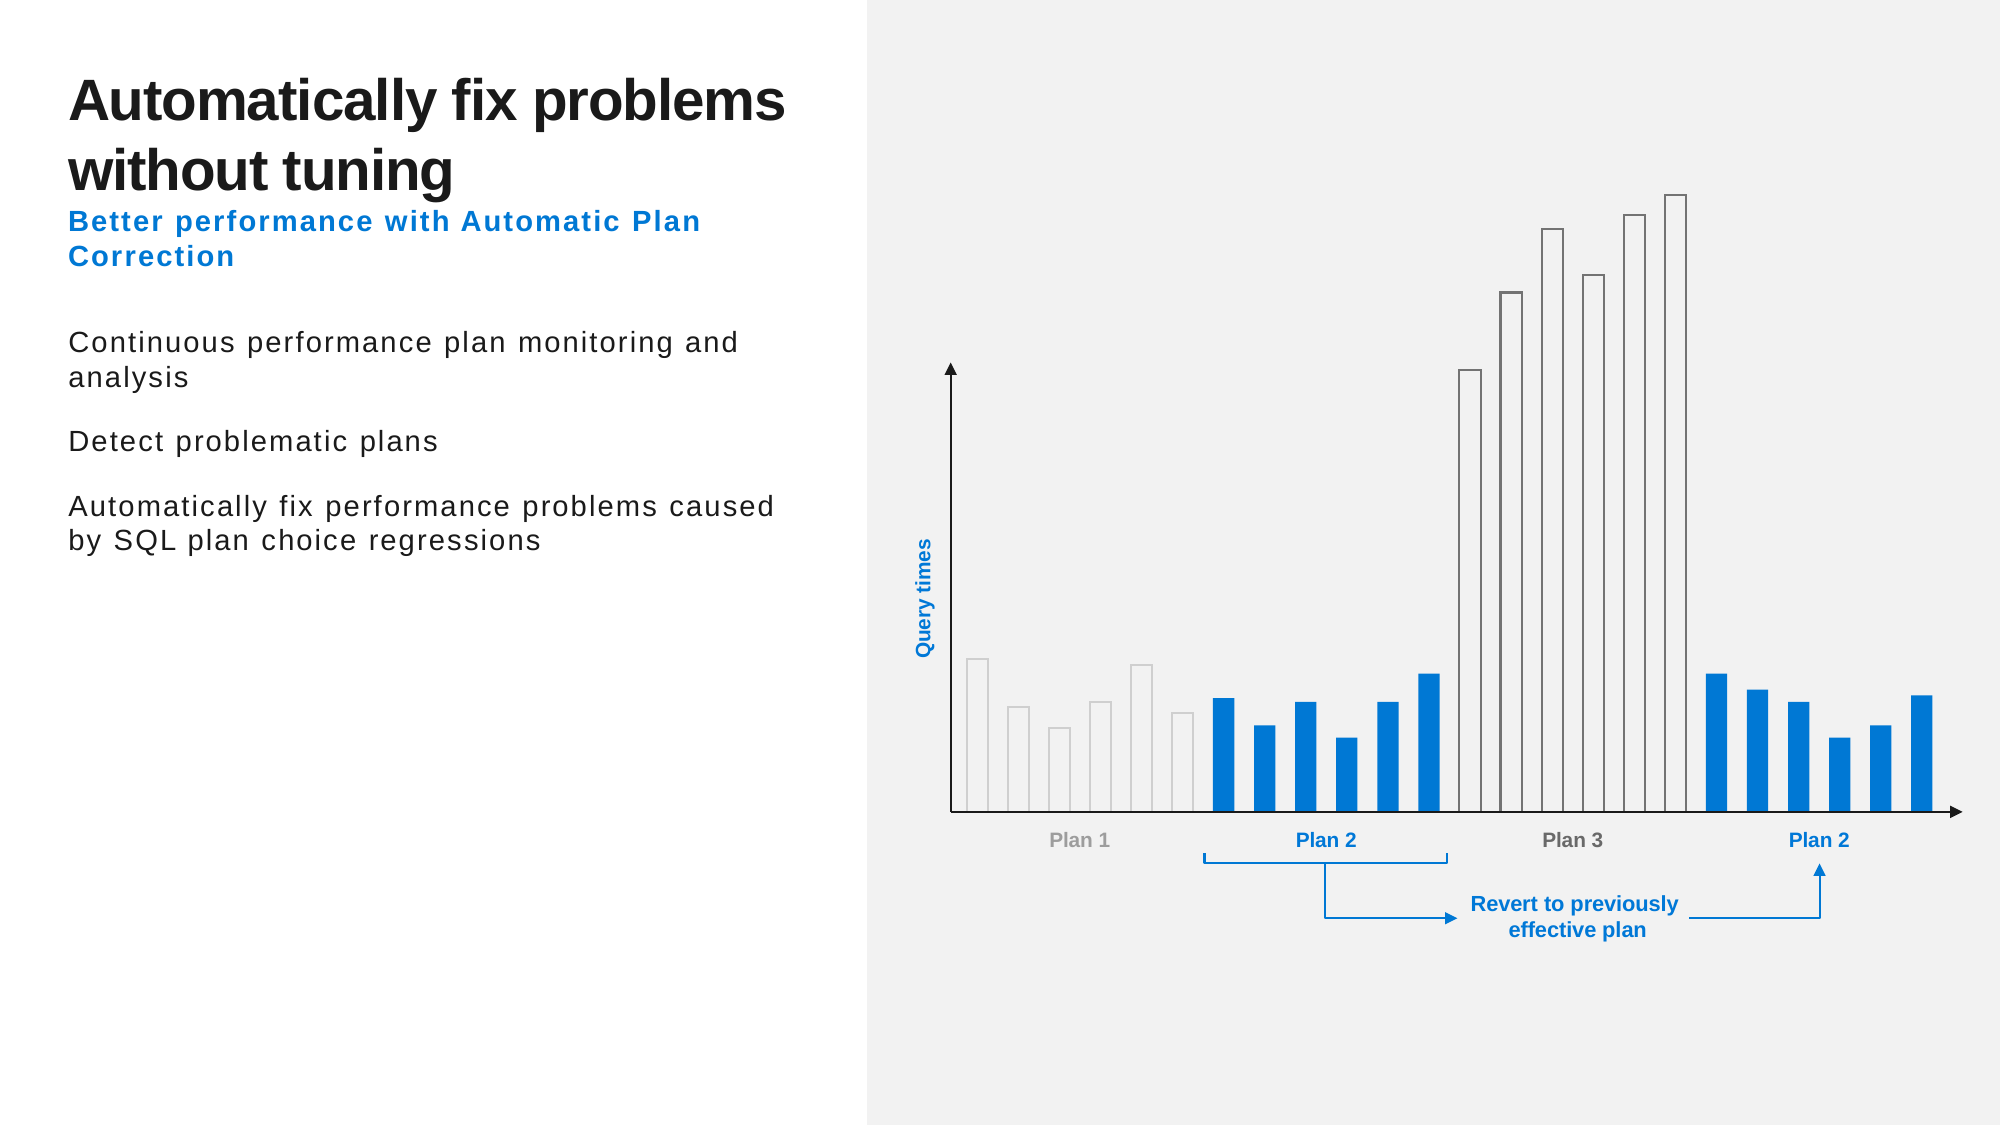

Automatically fix problems without tuning
Better performance with Automatic Plan Correction

Continuous performance plan monitoring and analysis
Detect problematic plans
Automatically fix performance problems caused by SQL plan choice regressions

Query times

Plan 1
Plan 2
Plan 3
Plan 2

Revert to previously
 effective plan